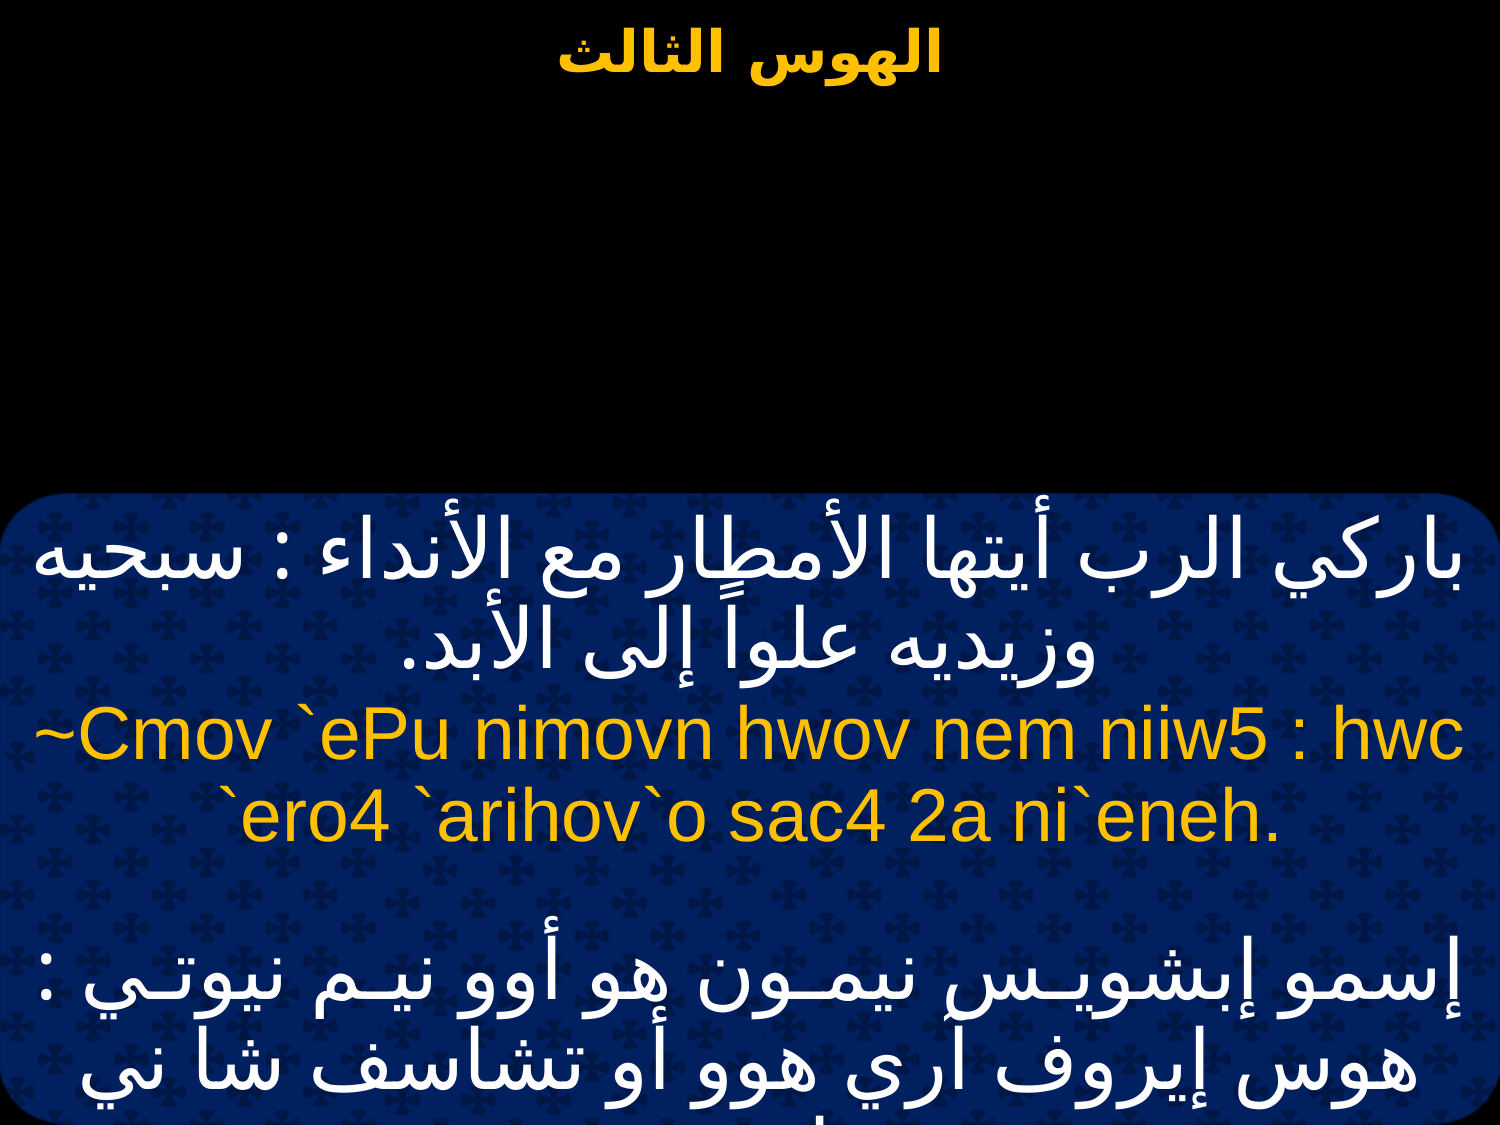

باركي الرب أيتها الأمطار مع الأنداء : سبحيه وزيديه علواً إلى الأبد.
~Cmov `ePu nimovn hwov nem niiw5 : hwc `ero4 `arihov`o sac4 2a ni`eneh.
إسمو إبشويـس نيمـون هو أوو نيـم نيوتـي : هوس إيروف آري هوو أو تشاسف شا ني إينيه.